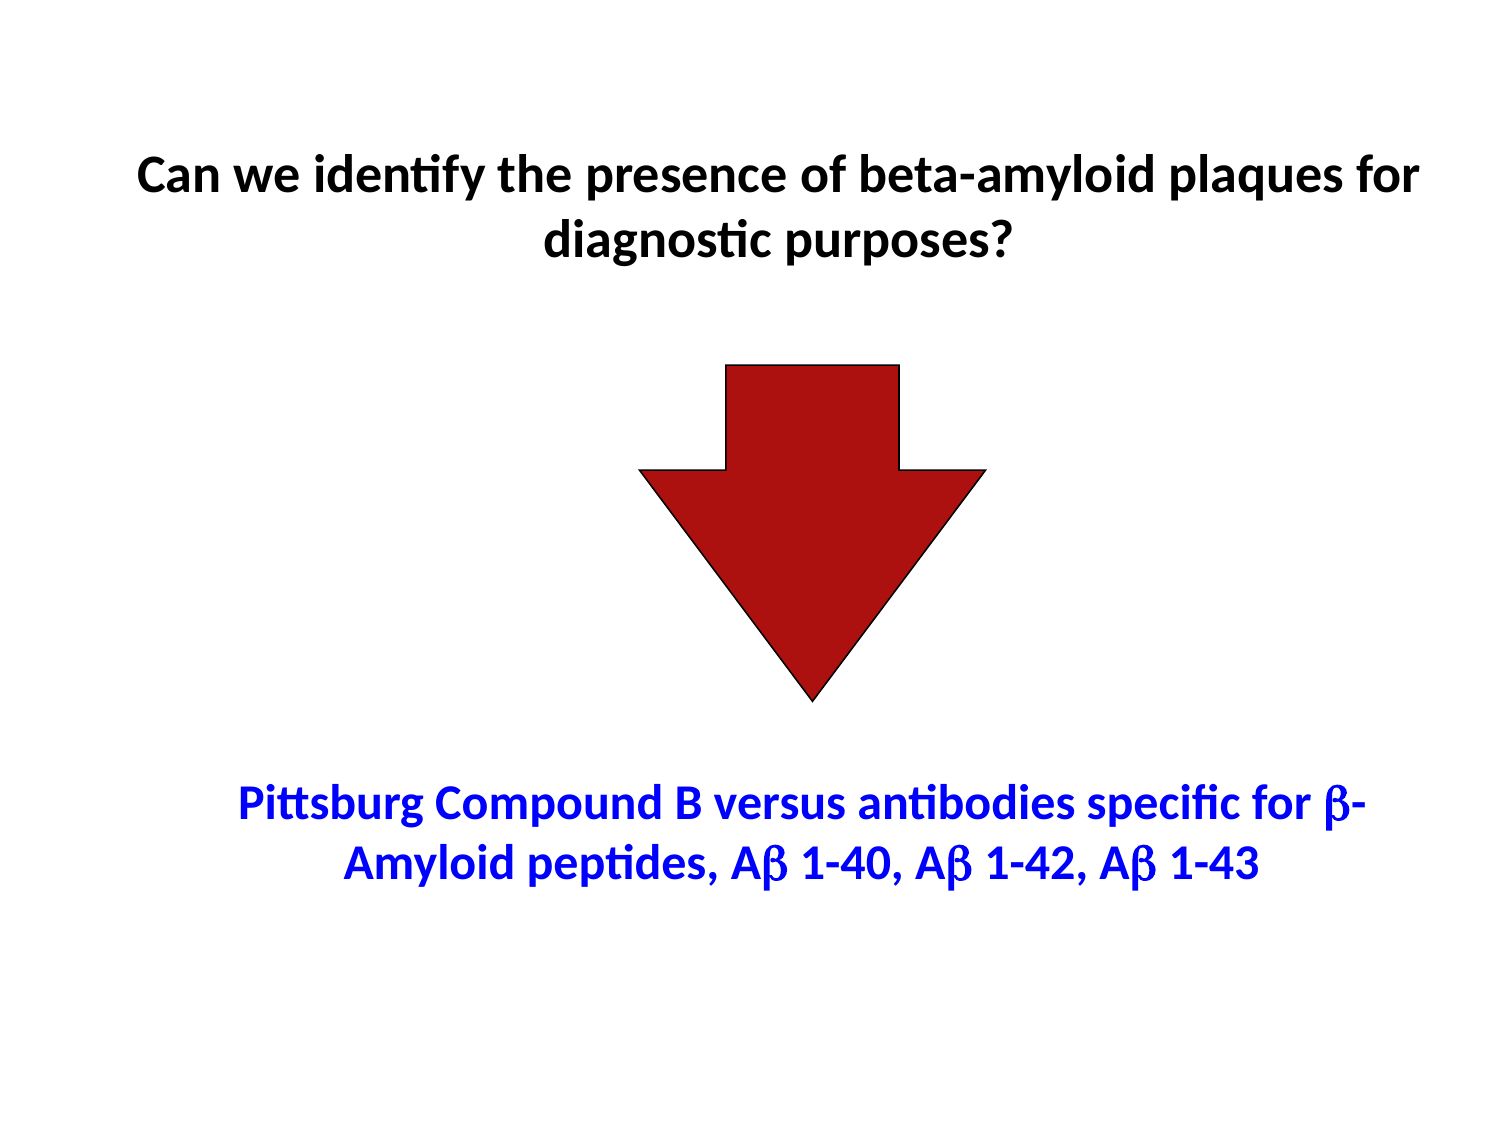

Can we identify the presence of beta-amyloid plaques for diagnostic purposes?

Pittsburg Compound B versus antibodies specific for β-Amyloid peptides, Aβ 1-40, Aβ 1-42, Aβ 1-43